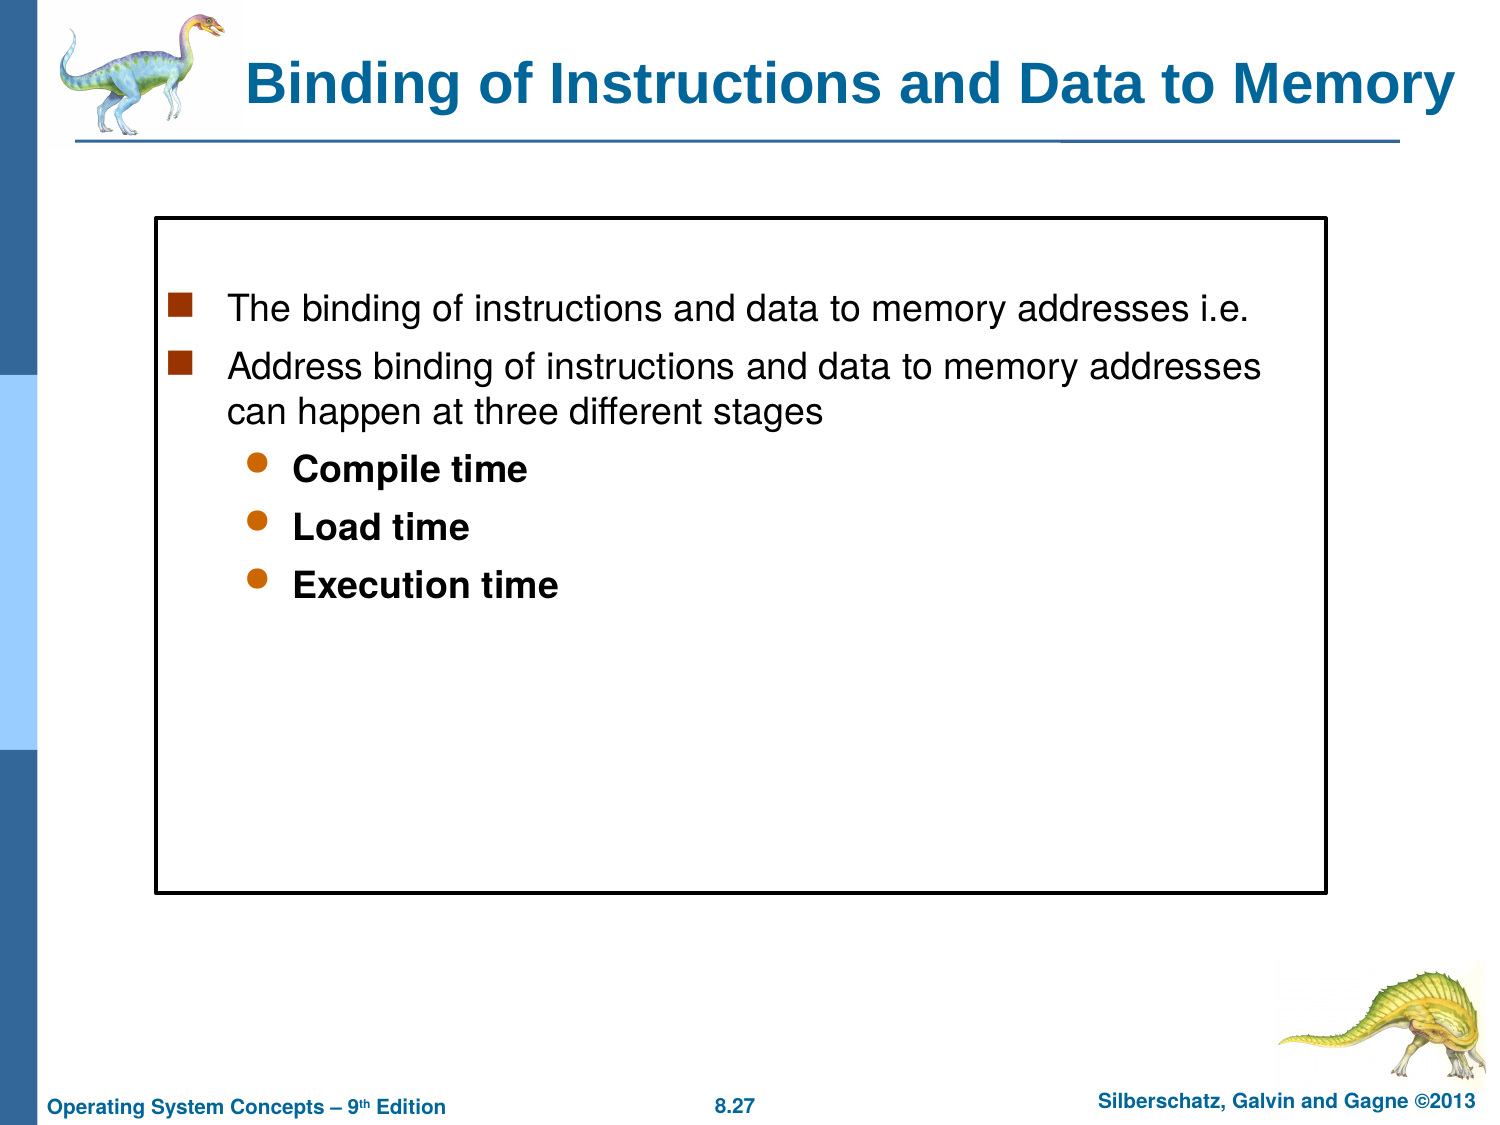

# Binding of Instructions and Data to Memory

The binding of instructions and data to memory addresses i.e.
Address binding of instructions and data to memory addresses can happen at three different stages
Compile time
Load time
Execution time